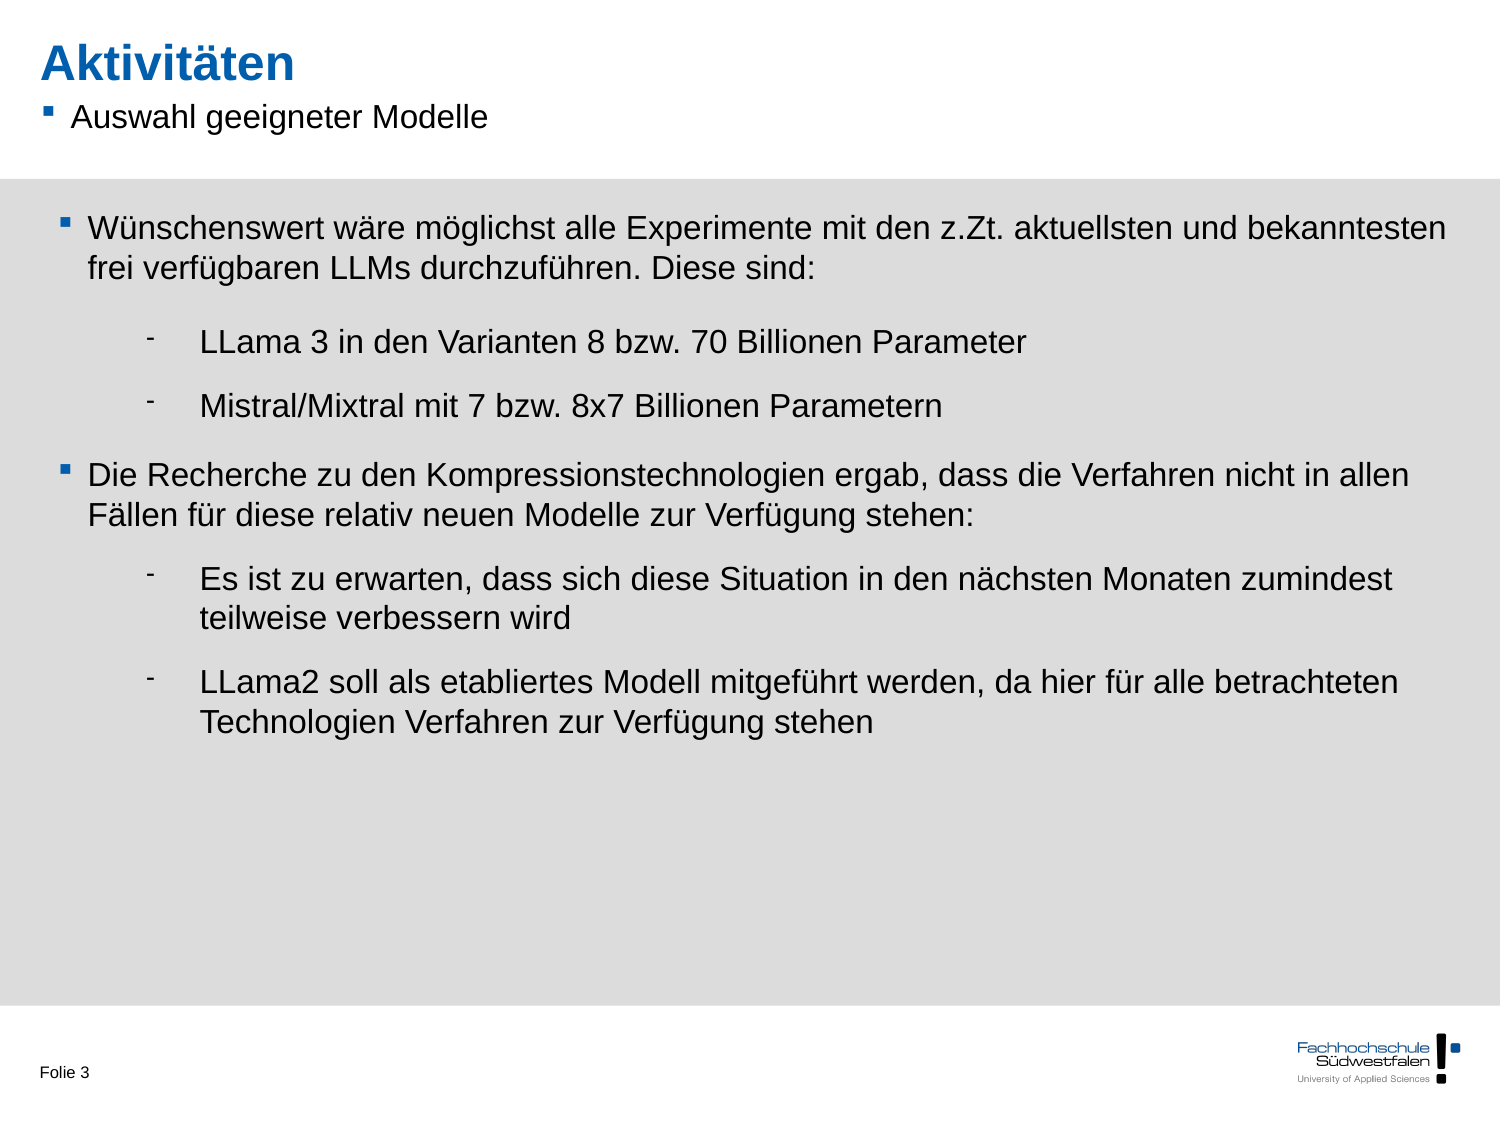

Aktivitäten
Auswahl geeigneter Modelle
# Wünschenswert wäre möglichst alle Experimente mit den z.Zt. aktuellsten und bekanntesten frei verfügbaren LLMs durchzuführen. Diese sind:
LLama 3 in den Varianten 8 bzw. 70 Billionen Parameter
Mistral/Mixtral mit 7 bzw. 8x7 Billionen Parametern
Die Recherche zu den Kompressionstechnologien ergab, dass die Verfahren nicht in allen Fällen für diese relativ neuen Modelle zur Verfügung stehen:
Es ist zu erwarten, dass sich diese Situation in den nächsten Monaten zumindest teilweise verbessern wird
LLama2 soll als etabliertes Modell mitgeführt werden, da hier für alle betrachteten Technologien Verfahren zur Verfügung stehen